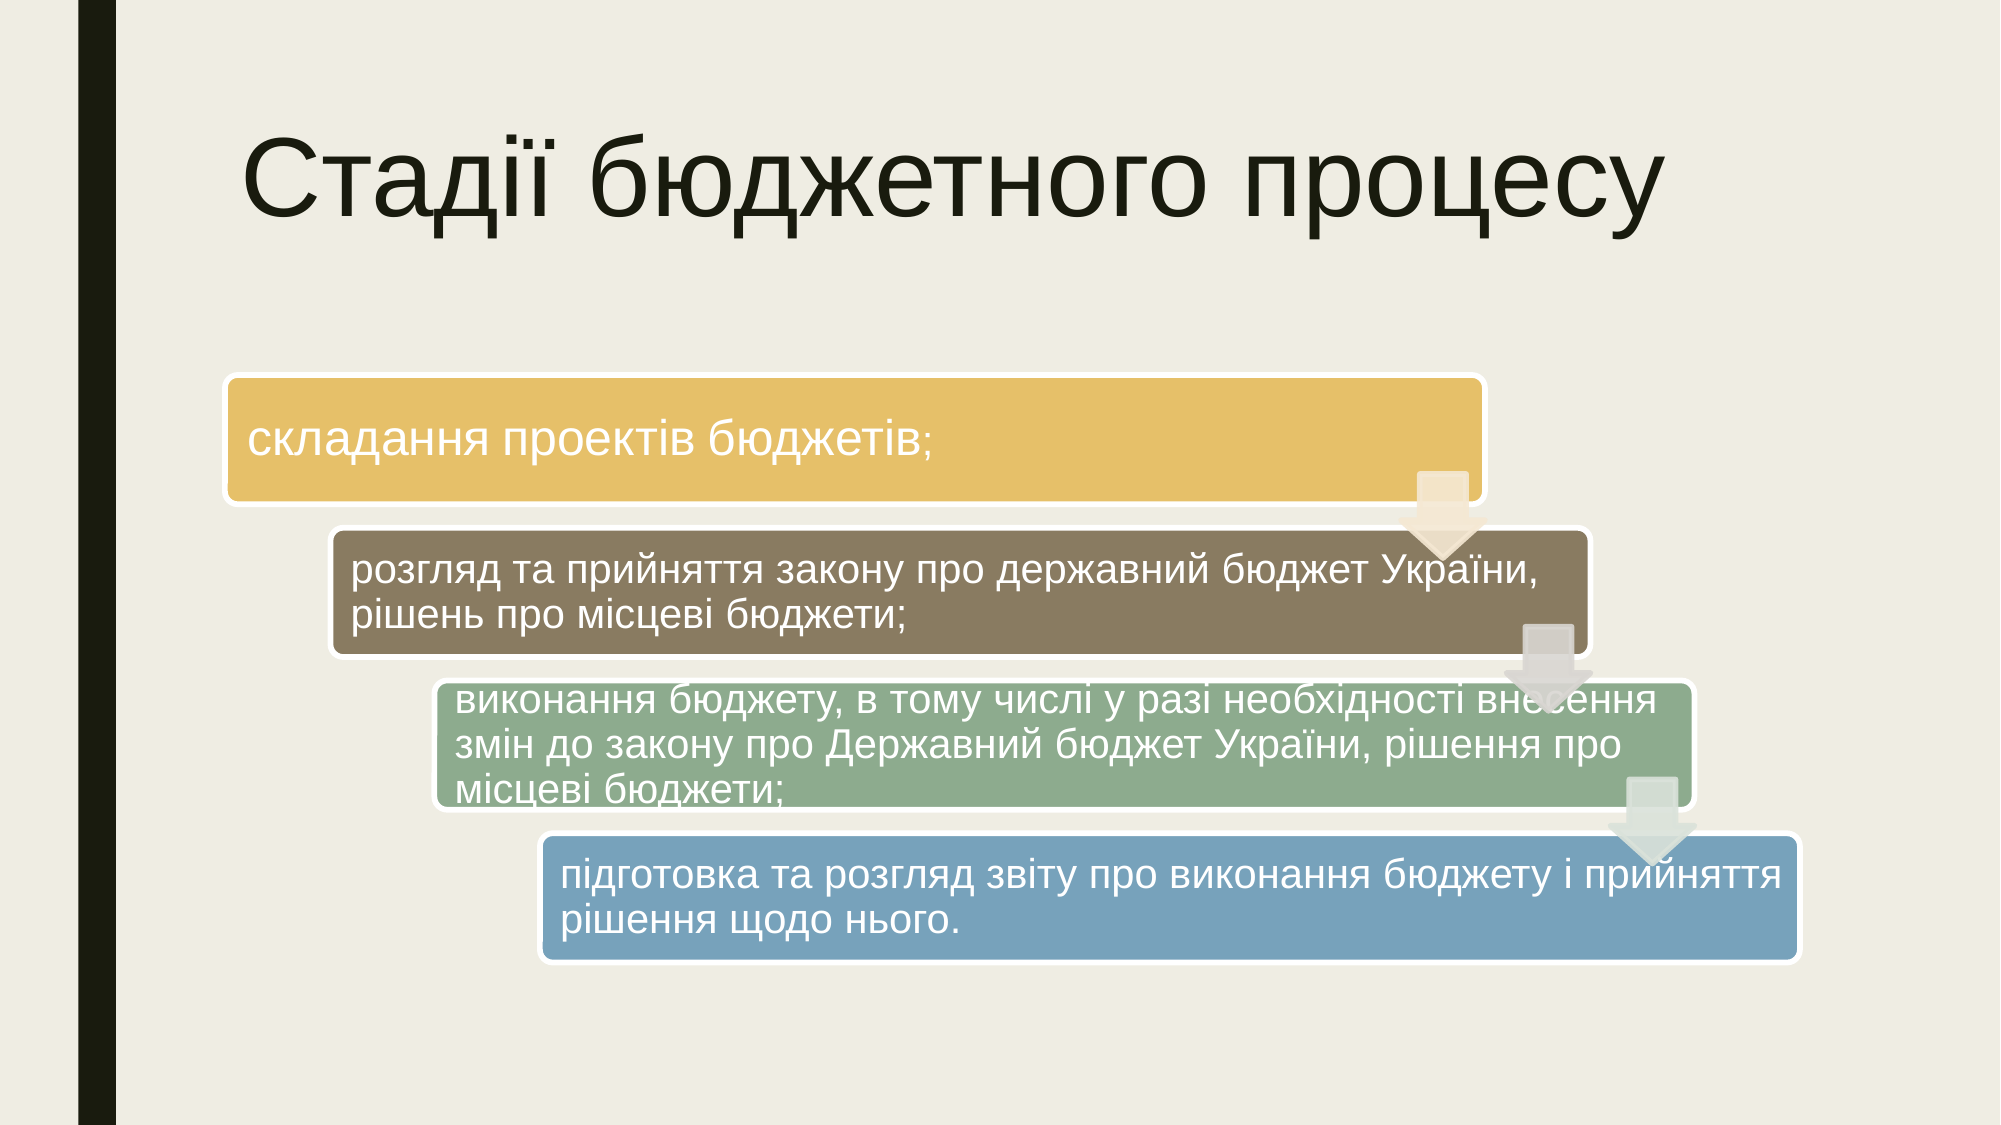

# Стадії бюджетного процесу
складання проектів бюджетів;
розгляд та прийняття закону про державний бюджет України, рішень про місцеві бюджети;
виконання бюджету, в тому числі у разі необхідності внесення змін до закону про Державний бюджет України, рішення про місцеві бюджети;
підготовка та розгляд звіту про виконання бюджету і прийняття рішення щодо нього.